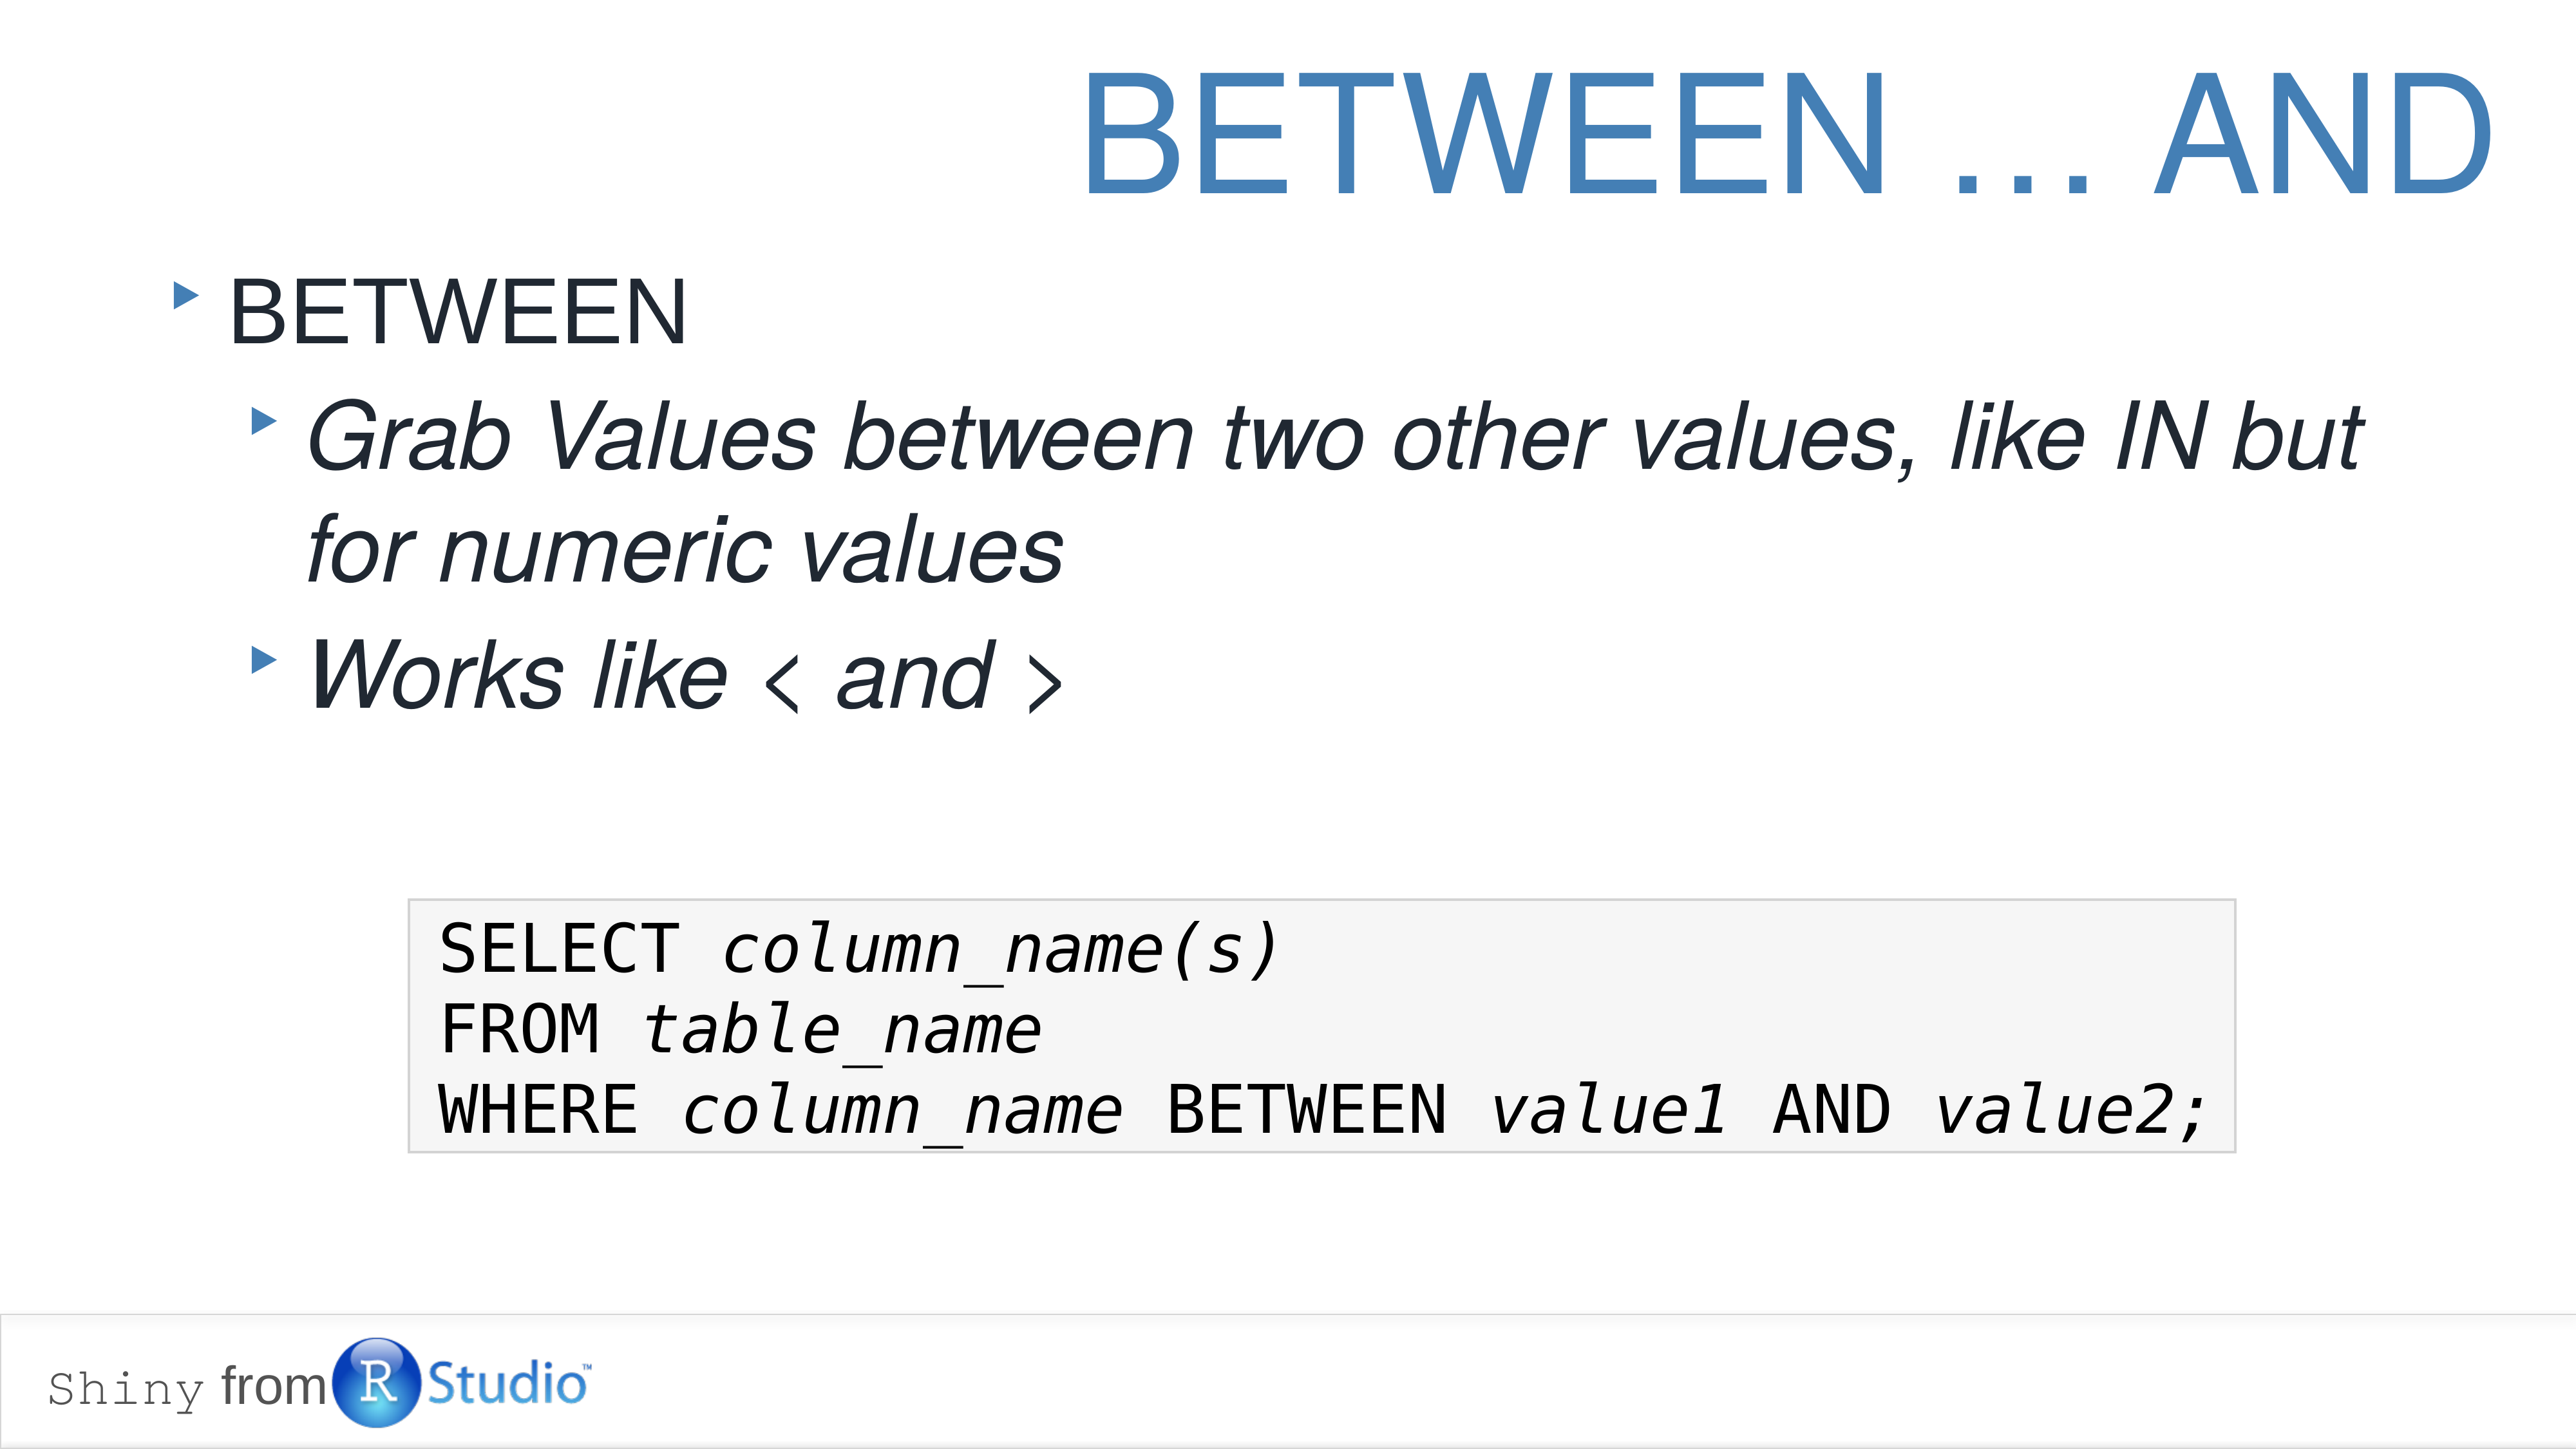

# BETWEEN … AND
BETWEEN
Grab Values between two other values, like IN but for numeric values
Works like < and >
SELECT column_name(s)
FROM table_name
WHERE column_name BETWEEN value1 AND value2;